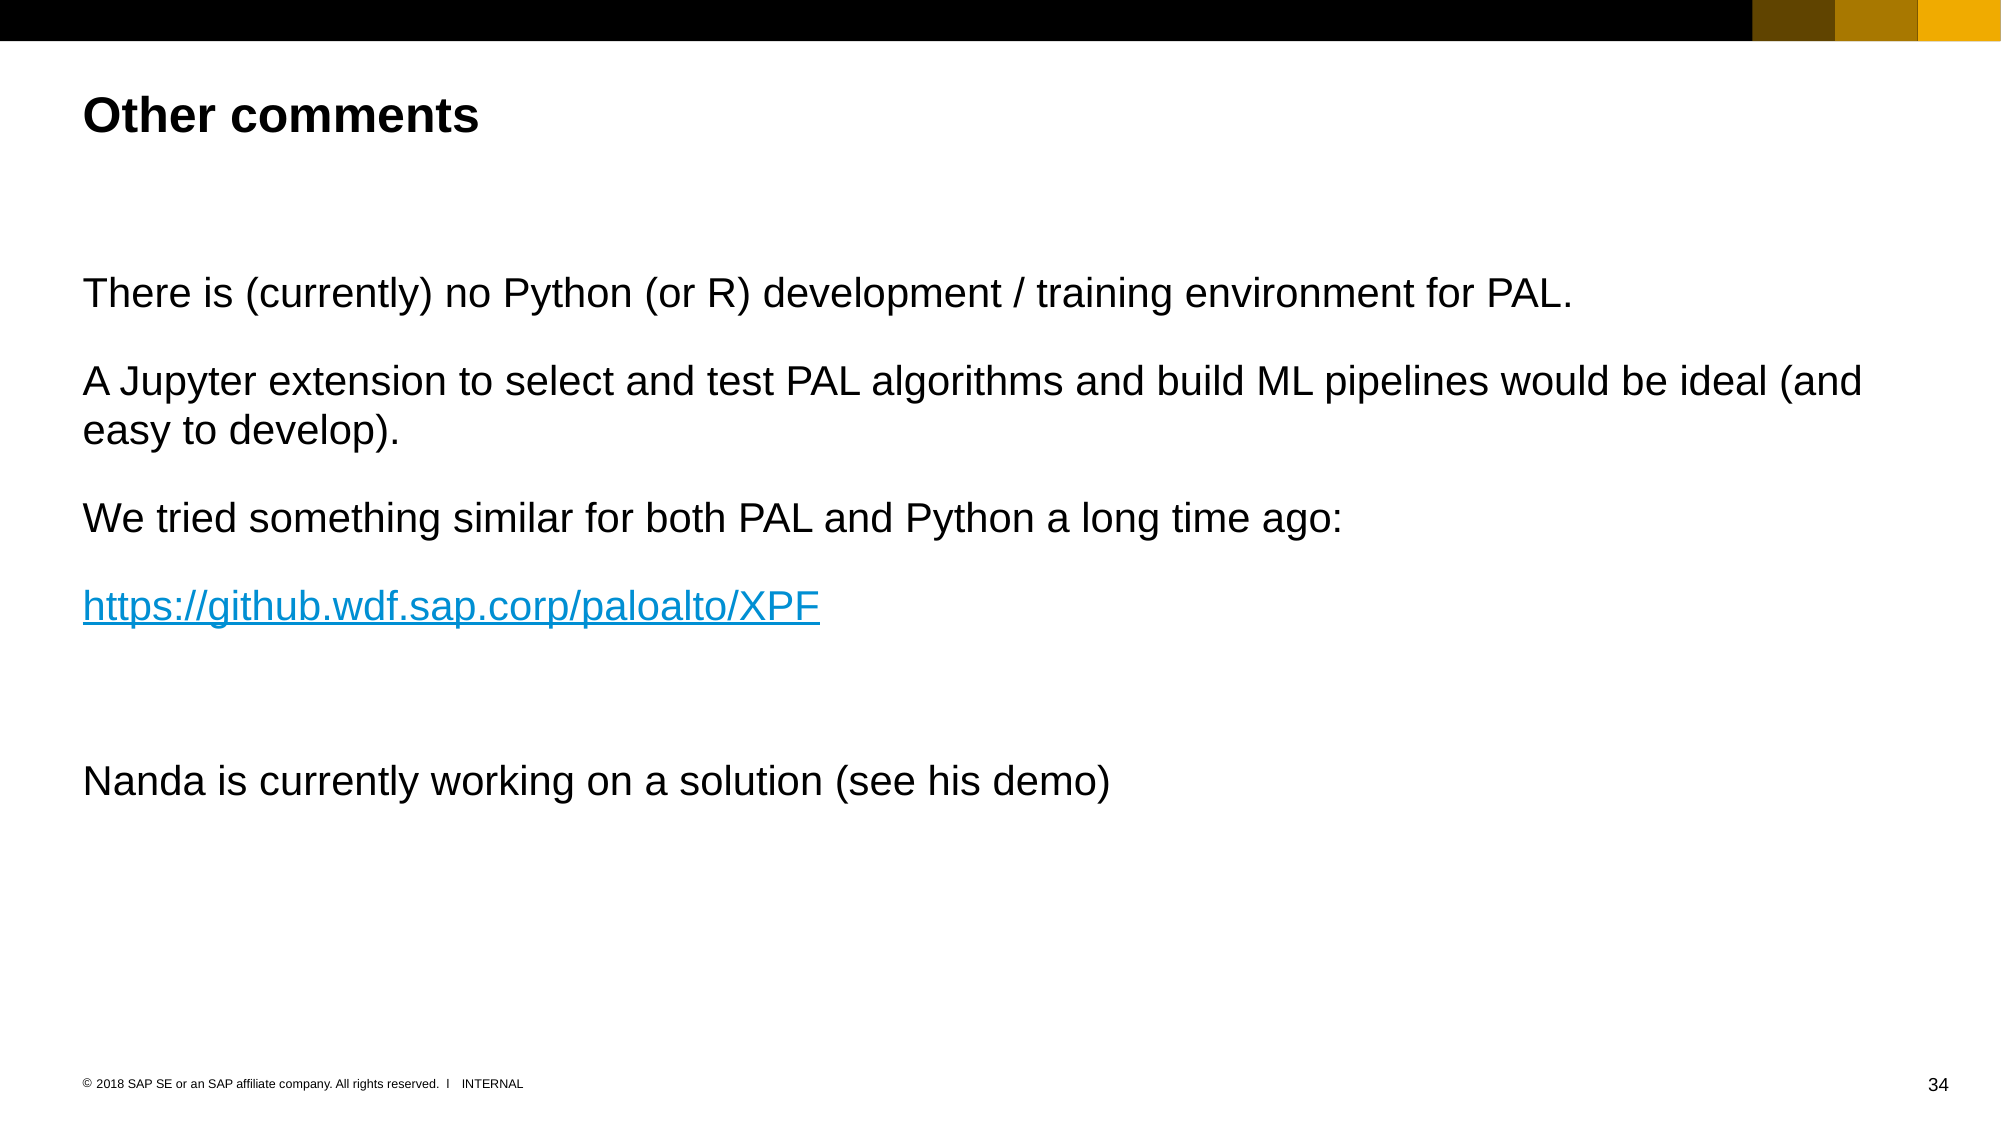

# Other comments
There is (currently) no Python (or R) development / training environment for PAL.
A Jupyter extension to select and test PAL algorithms and build ML pipelines would be ideal (and easy to develop).
We tried something similar for both PAL and Python a long time ago:
https://github.wdf.sap.corp/paloalto/XPF

Nanda is currently working on a solution (see his demo)